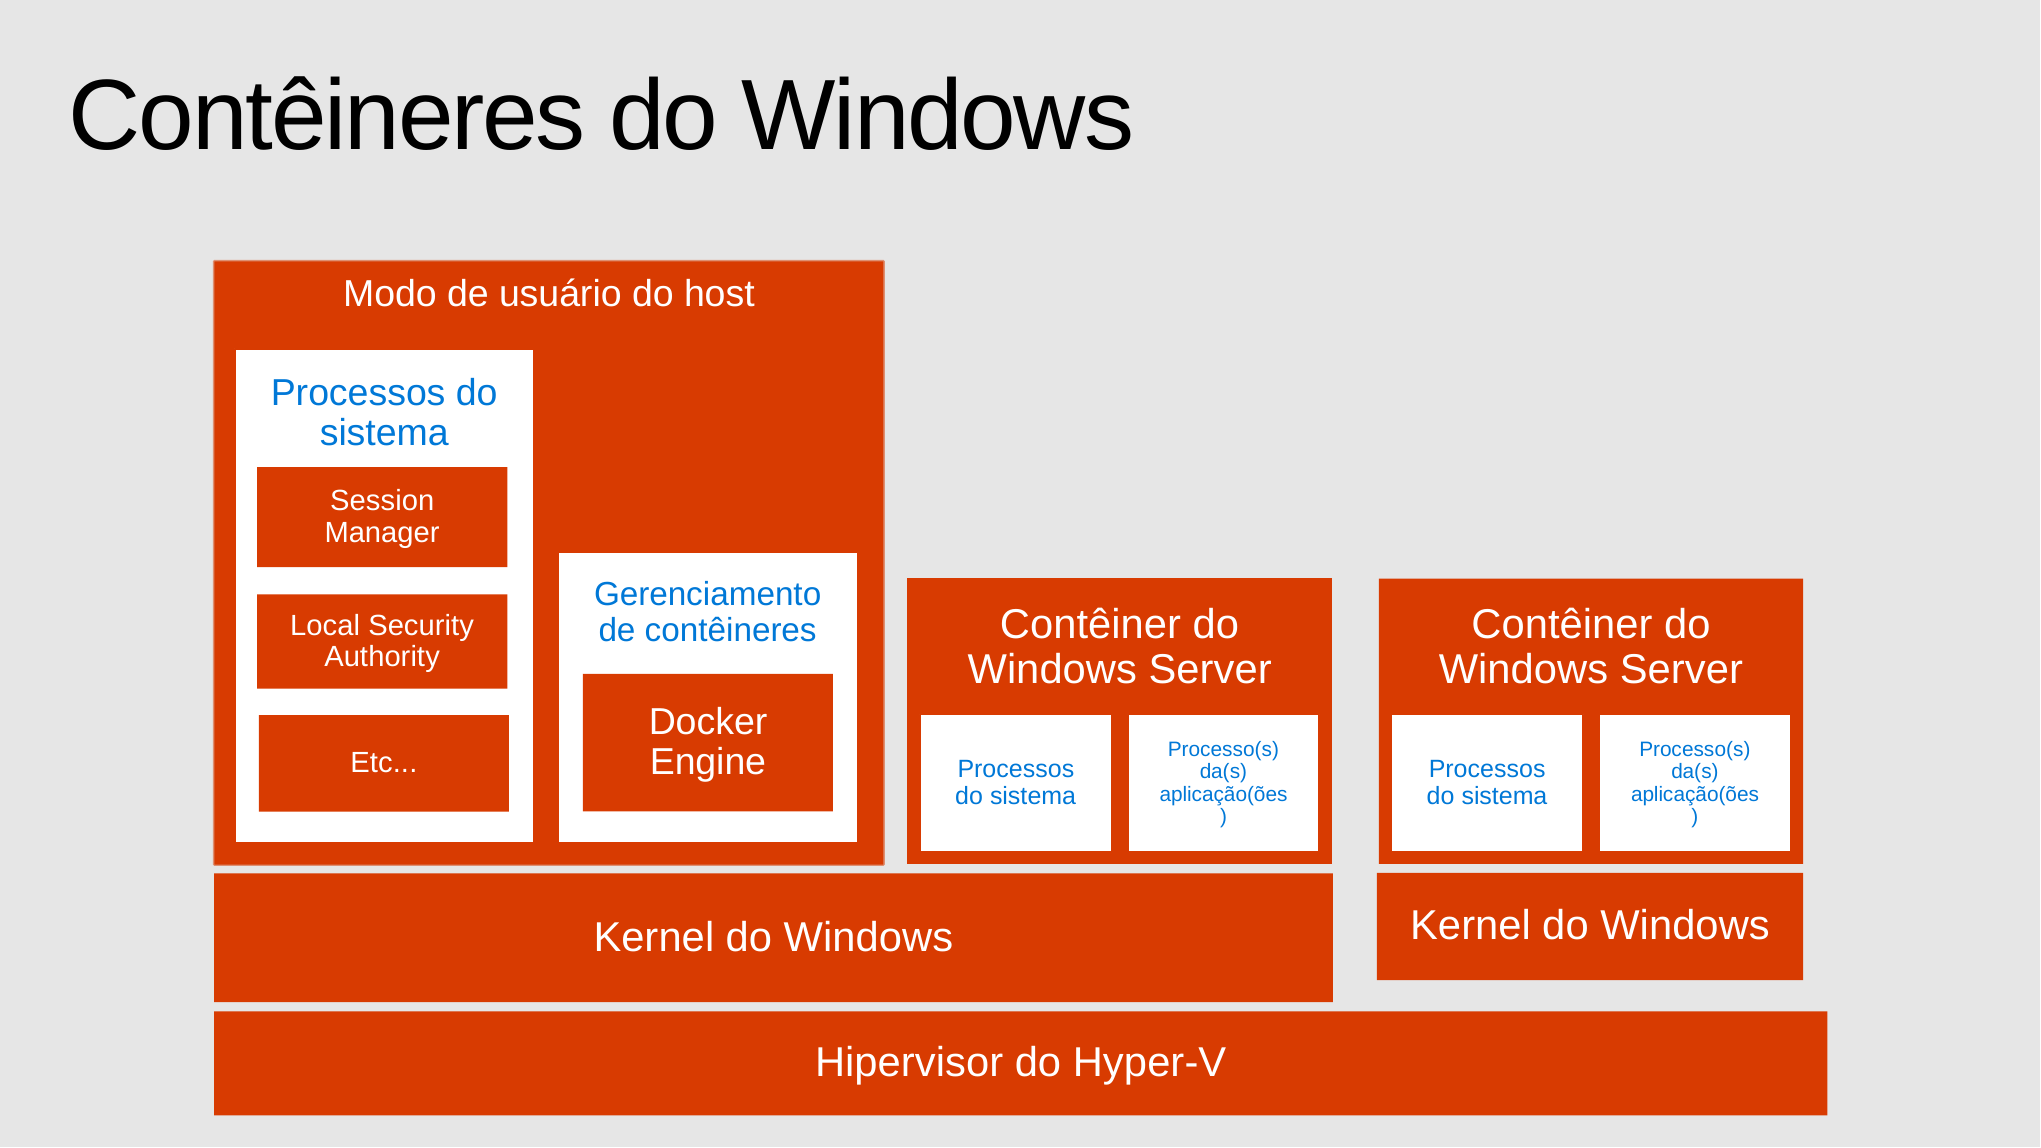

# Contêineres do Windows
Modo de usuário do host
Processos do sistema
Session Manager
Gerenciamento de contêineres
Contêiner do Windows Server
Contêiner do Windows Server
Local Security Authority
Docker Engine
Processos do sistema
Processo(s) da(s) aplicação(ões)
Processos do sistema
Processo(s) da(s) aplicação(ões)
Etc...
Kernel do Windows
Kernel do Windows
Hipervisor do Hyper-V